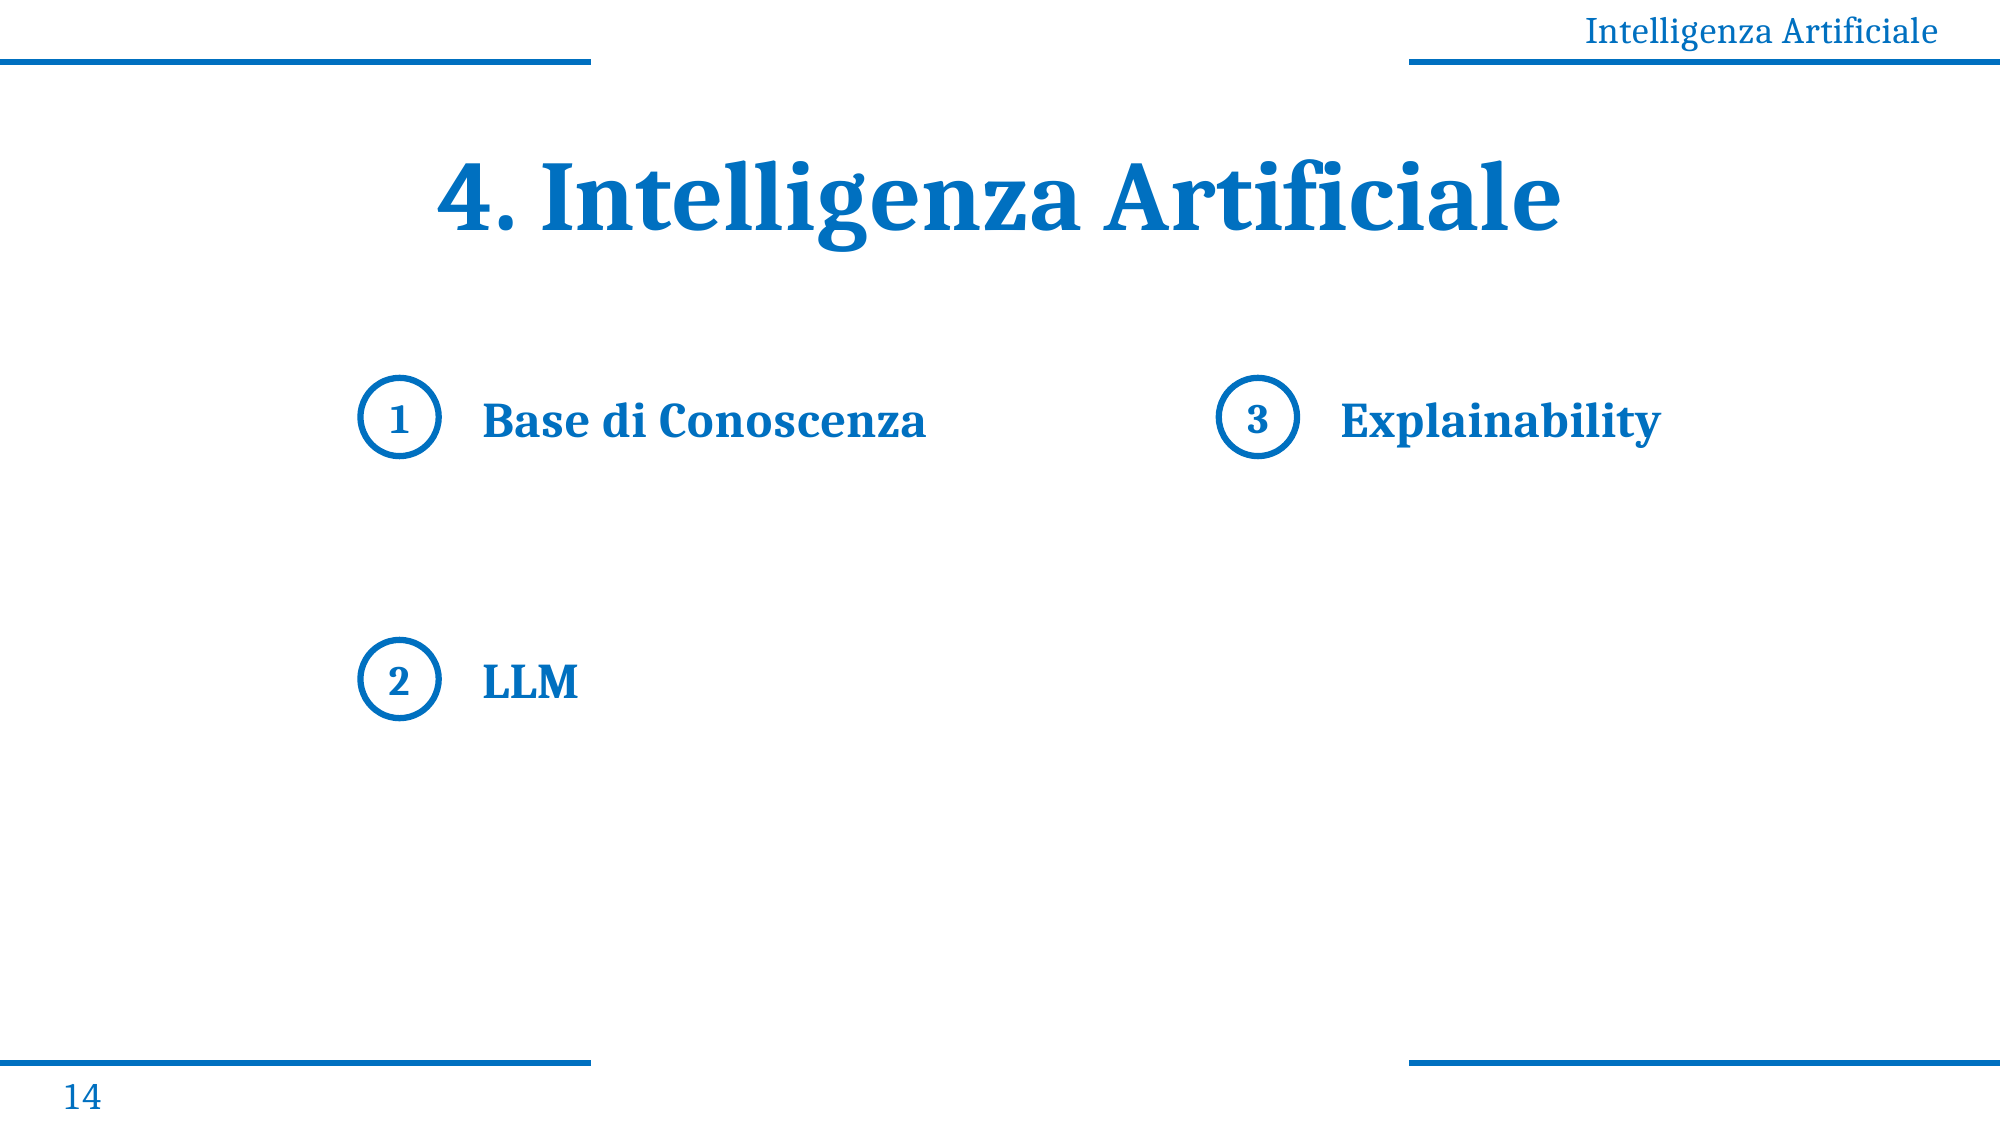

Intelligenza Artificiale
4. Intelligenza Artificiale
1
3
Base di Conoscenza
Explainability
2
LLM
14